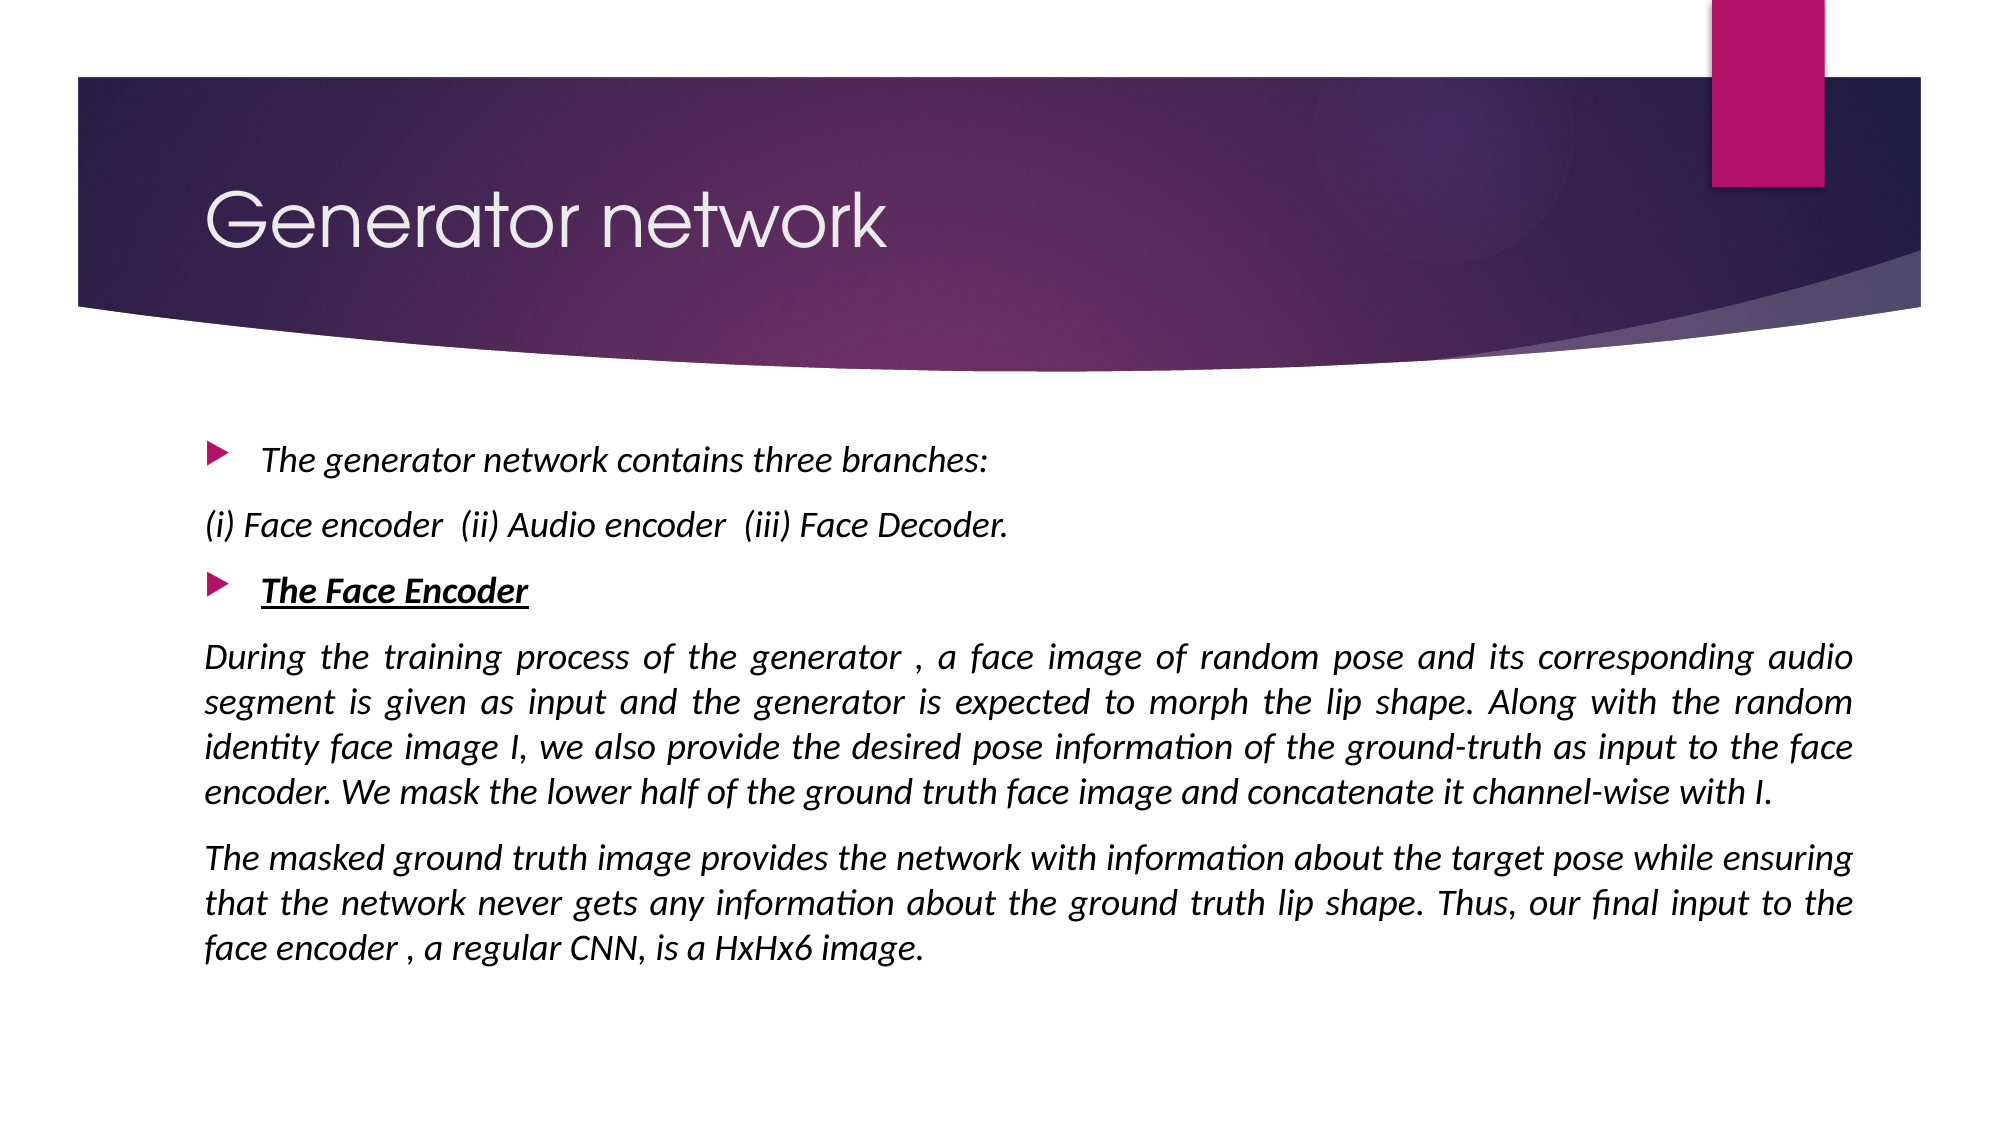

# Generator network
The generator network contains three branches:
(i) Face encoder  (ii) Audio encoder  (iii) Face Decoder.
The Face Encoder
During the training process of the generator , a face image of random pose and its corresponding audio segment is given as input and the generator is expected to morph the lip shape. Along with the random identity face image I, we also provide the desired pose information of the ground-truth as input to the face encoder. We mask the lower half of the ground truth face image and concatenate it channel-wise with I.
The masked ground truth image provides the network with information about the target pose while ensuring that the network never gets any information about the ground truth lip shape. Thus, our final input to the face encoder , a regular CNN, is a HxHx6 image.